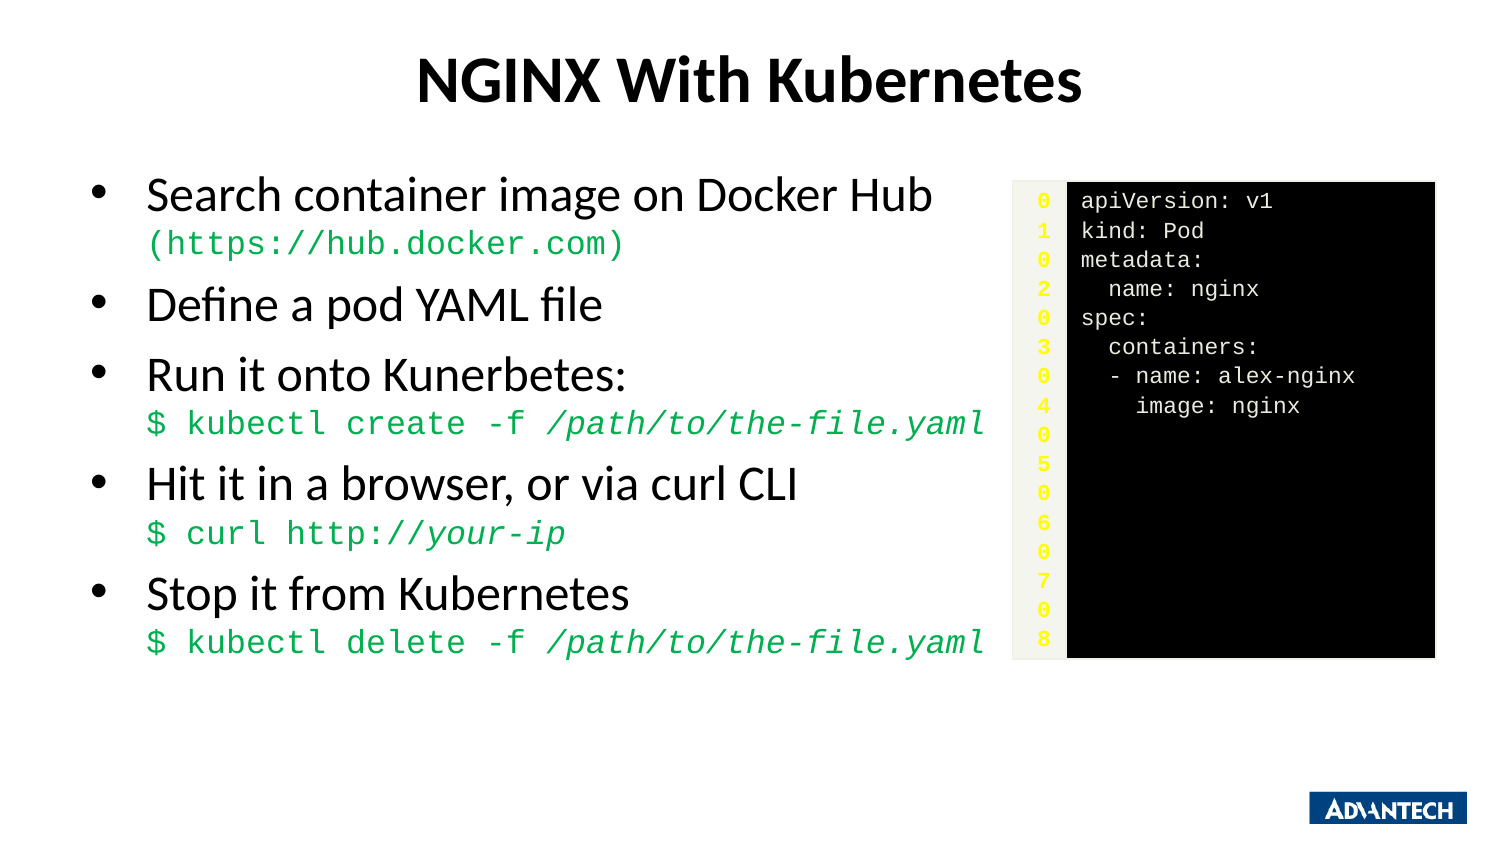

# NGINX With Kubernetes
Search container image on Docker Hub (https://hub.docker.com)
Define a pod YAML file
Run it onto Kunerbetes:
$ kubectl create -f /path/to/the-file.yaml
Hit it in a browser, or via curl CLI
$ curl http://your-ip
Stop it from Kubernetes
$ kubectl delete -f /path/to/the-file.yaml
| 01 02 03 04 05 06 07 08 | apiVersion: v1 kind: Pod metadata: name: nginx spec: containers: - name: alex-nginx image: nginx |
| --- | --- |